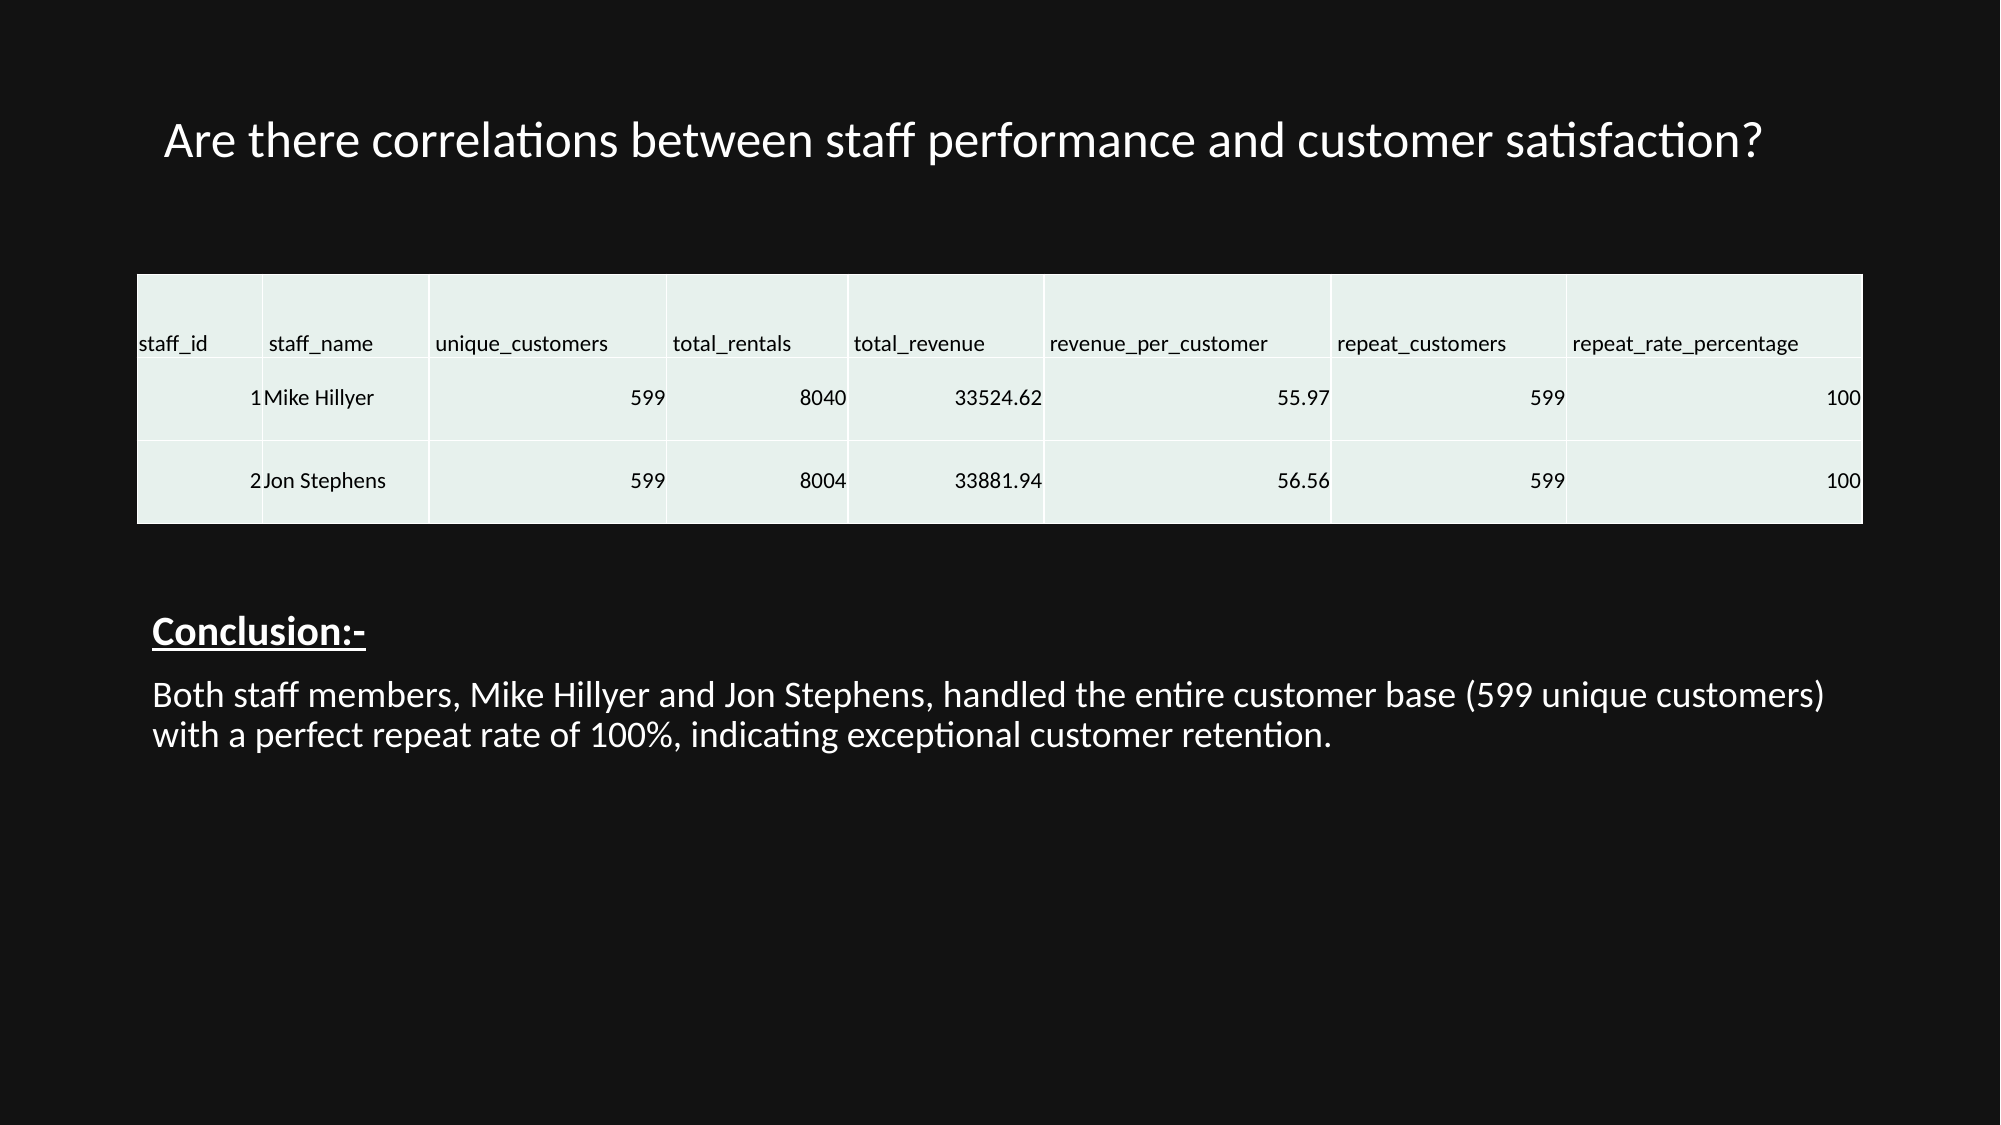

# Are there correlations between staff performance and customer satisfaction?
| staff\_id | staff\_name | unique\_customers | total\_rentals | total\_revenue | revenue\_per\_customer | repeat\_customers | repeat\_rate\_percentage |
| --- | --- | --- | --- | --- | --- | --- | --- |
| 1 | Mike Hillyer | 599 | 8040 | 33524.62 | 55.97 | 599 | 100 |
| 2 | Jon Stephens | 599 | 8004 | 33881.94 | 56.56 | 599 | 100 |
Conclusion:-
Both staff members, Mike Hillyer and Jon Stephens, handled the entire customer base (599 unique customers) with a perfect repeat rate of 100%, indicating exceptional customer retention.